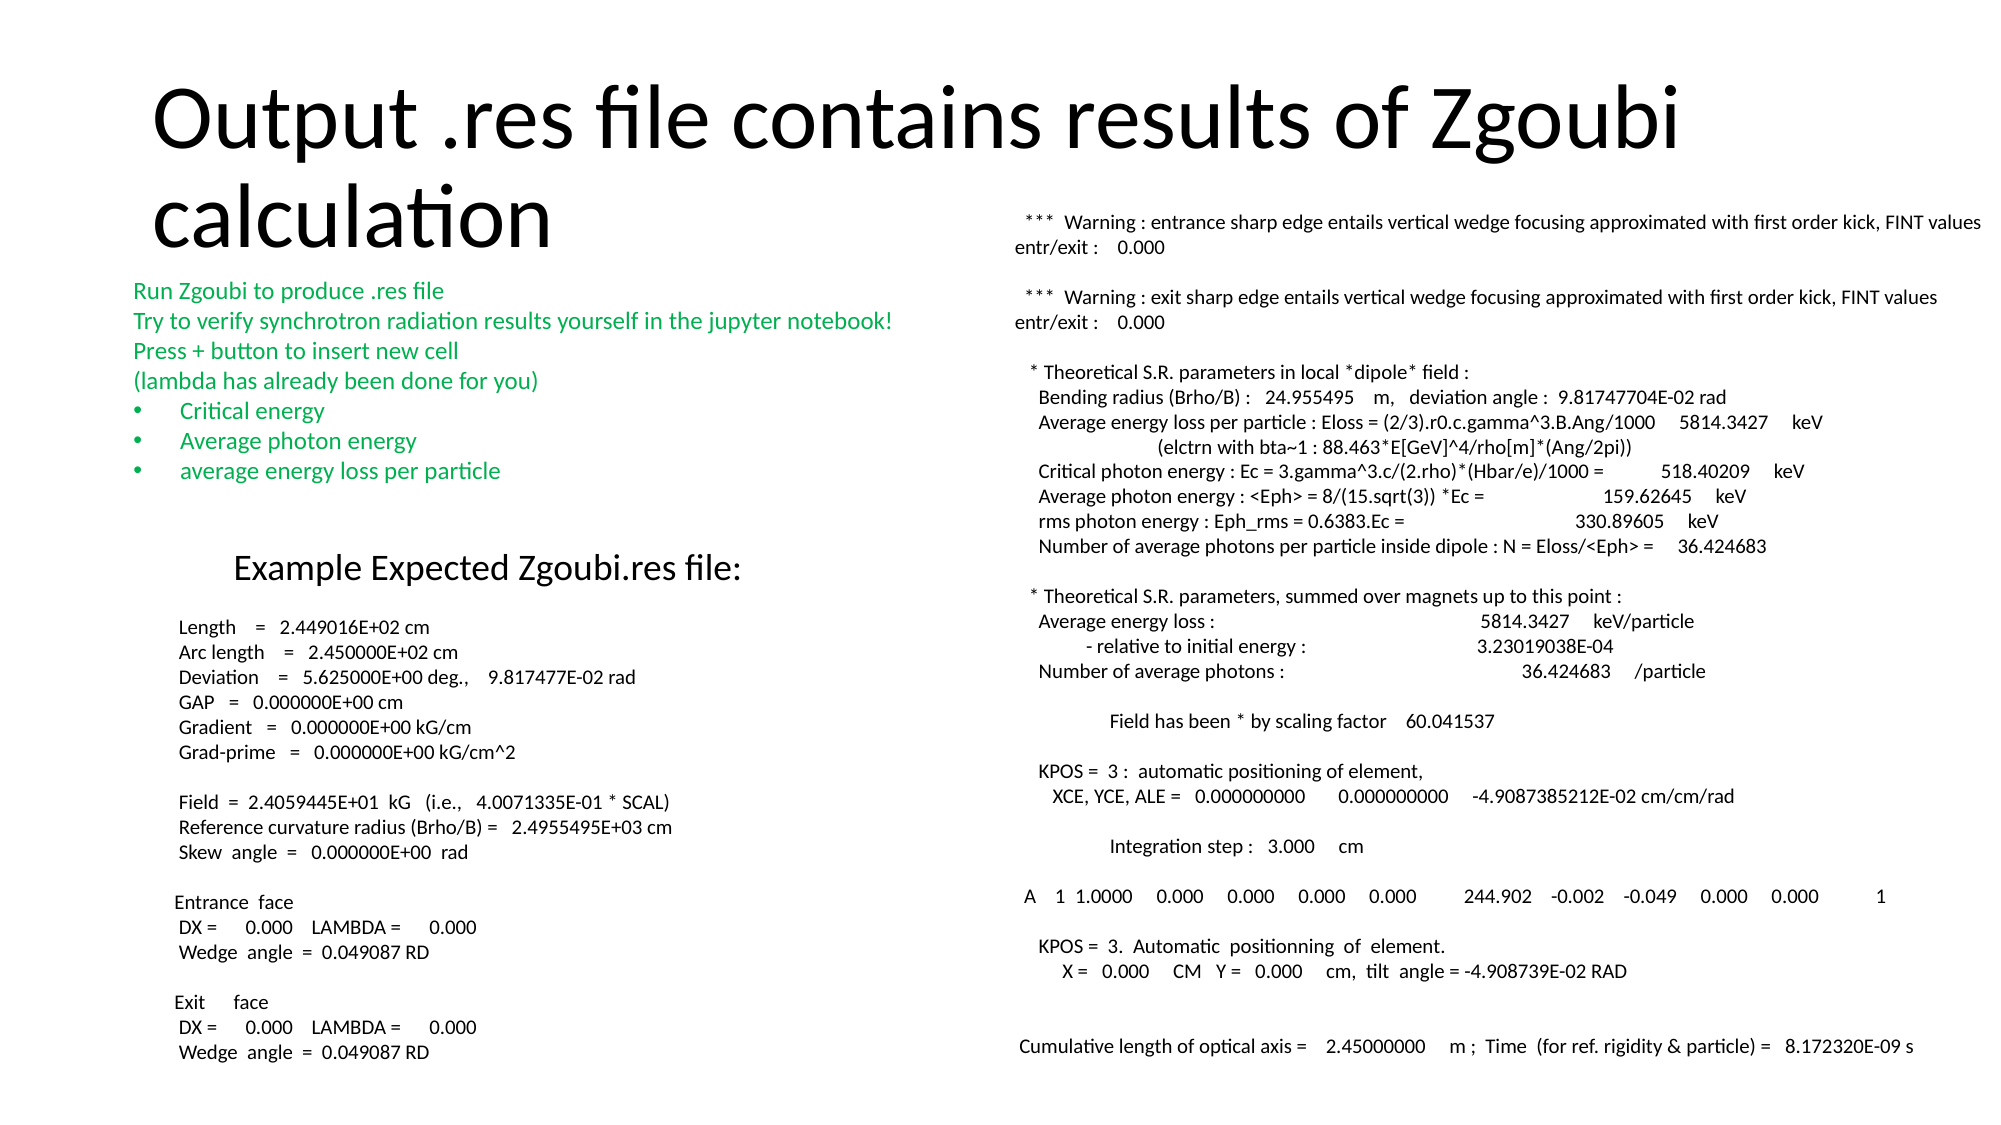

# Output .res file contains results of Zgoubi calculation

  ***  Warning : entrance sharp edge entails vertical wedge focusing approximated with first order kick, FINT values entr/exit :    0.000

  ***  Warning : exit sharp edge entails vertical wedge focusing approximated with first order kick, FINT values entr/exit :    0.000

   * Theoretical S.R. parameters in local *dipole* field :
     Bending radius (Brho/B) :   24.955495    m,   deviation angle :  9.81747704E-02 rad
     Average energy loss per particle : Eloss = (2/3).r0.c.gamma^3.B.Ang/1000     5814.3427     keV
                              (elctrn with bta~1 : 88.463*E[GeV]^4/rho[m]*(Ang/2pi))
     Critical photon energy : Ec = 3.gamma^3.c/(2.rho)*(Hbar/e)/1000 =            518.40209     keV
     Average photon energy : <Eph> = 8/(15.sqrt(3)) *Ec =                         159.62645     keV
     rms photon energy : Eph_rms = 0.6383.Ec =                                    330.89605     keV
     Number of average photons per particle inside dipole : N = Eloss/<Eph> =     36.424683

   * Theoretical S.R. parameters, summed over magnets up to this point :
     Average energy loss :                                                        5814.3427     keV/particle
               - relative to initial energy :                                    3.23019038E-04
     Number of average photons :                                                  36.424683     /particle

                    Field has been * by scaling factor    60.041537

     KPOS =  3 :  automatic positioning of element,
        XCE, YCE, ALE =   0.000000000       0.000000000     -4.9087385212E-02 cm/cm/rad

                    Integration step :   3.000     cm

  A    1  1.0000     0.000     0.000     0.000     0.000          244.902    -0.002    -0.049     0.000     0.000            1

     KPOS =  3.  Automatic  positionning  of  element.
          X =   0.000     CM   Y =   0.000     cm,  tilt  angle = -4.908739E-02 RAD

 Cumulative length of optical axis =    2.45000000     m ;  Time  (for ref. rigidity & particle) =   8.172320E-09 s

Run Zgoubi to produce .res file
Try to verify synchrotron radiation results yourself in the jupyter notebook!
Press + button to insert new cell
(lambda has already been done for you)
Critical energy
Average photon energy
average energy loss per particle

Example Expected Zgoubi.res file:
                Length    =   2.449016E+02 cm
                Arc length    =   2.450000E+02 cm
                Deviation    =   5.625000E+00 deg.,    9.817477E-02 rad
                GAP   =   0.000000E+00 cm
                Gradient   =   0.000000E+00 kG/cm
                Grad-prime   =   0.000000E+00 kG/cm^2

                Field  =  2.4059445E+01  kG   (i.e.,   4.0071335E-01 * SCAL)
                Reference curvature radius (Brho/B) =   2.4955495E+03 cm
                Skew  angle  =   0.000000E+00  rad

               Entrance  face
                DX =      0.000    LAMBDA =      0.000
                Wedge  angle  =  0.049087 RD

               Exit      face
                DX =      0.000    LAMBDA =      0.000
                Wedge  angle  =  0.049087 RD